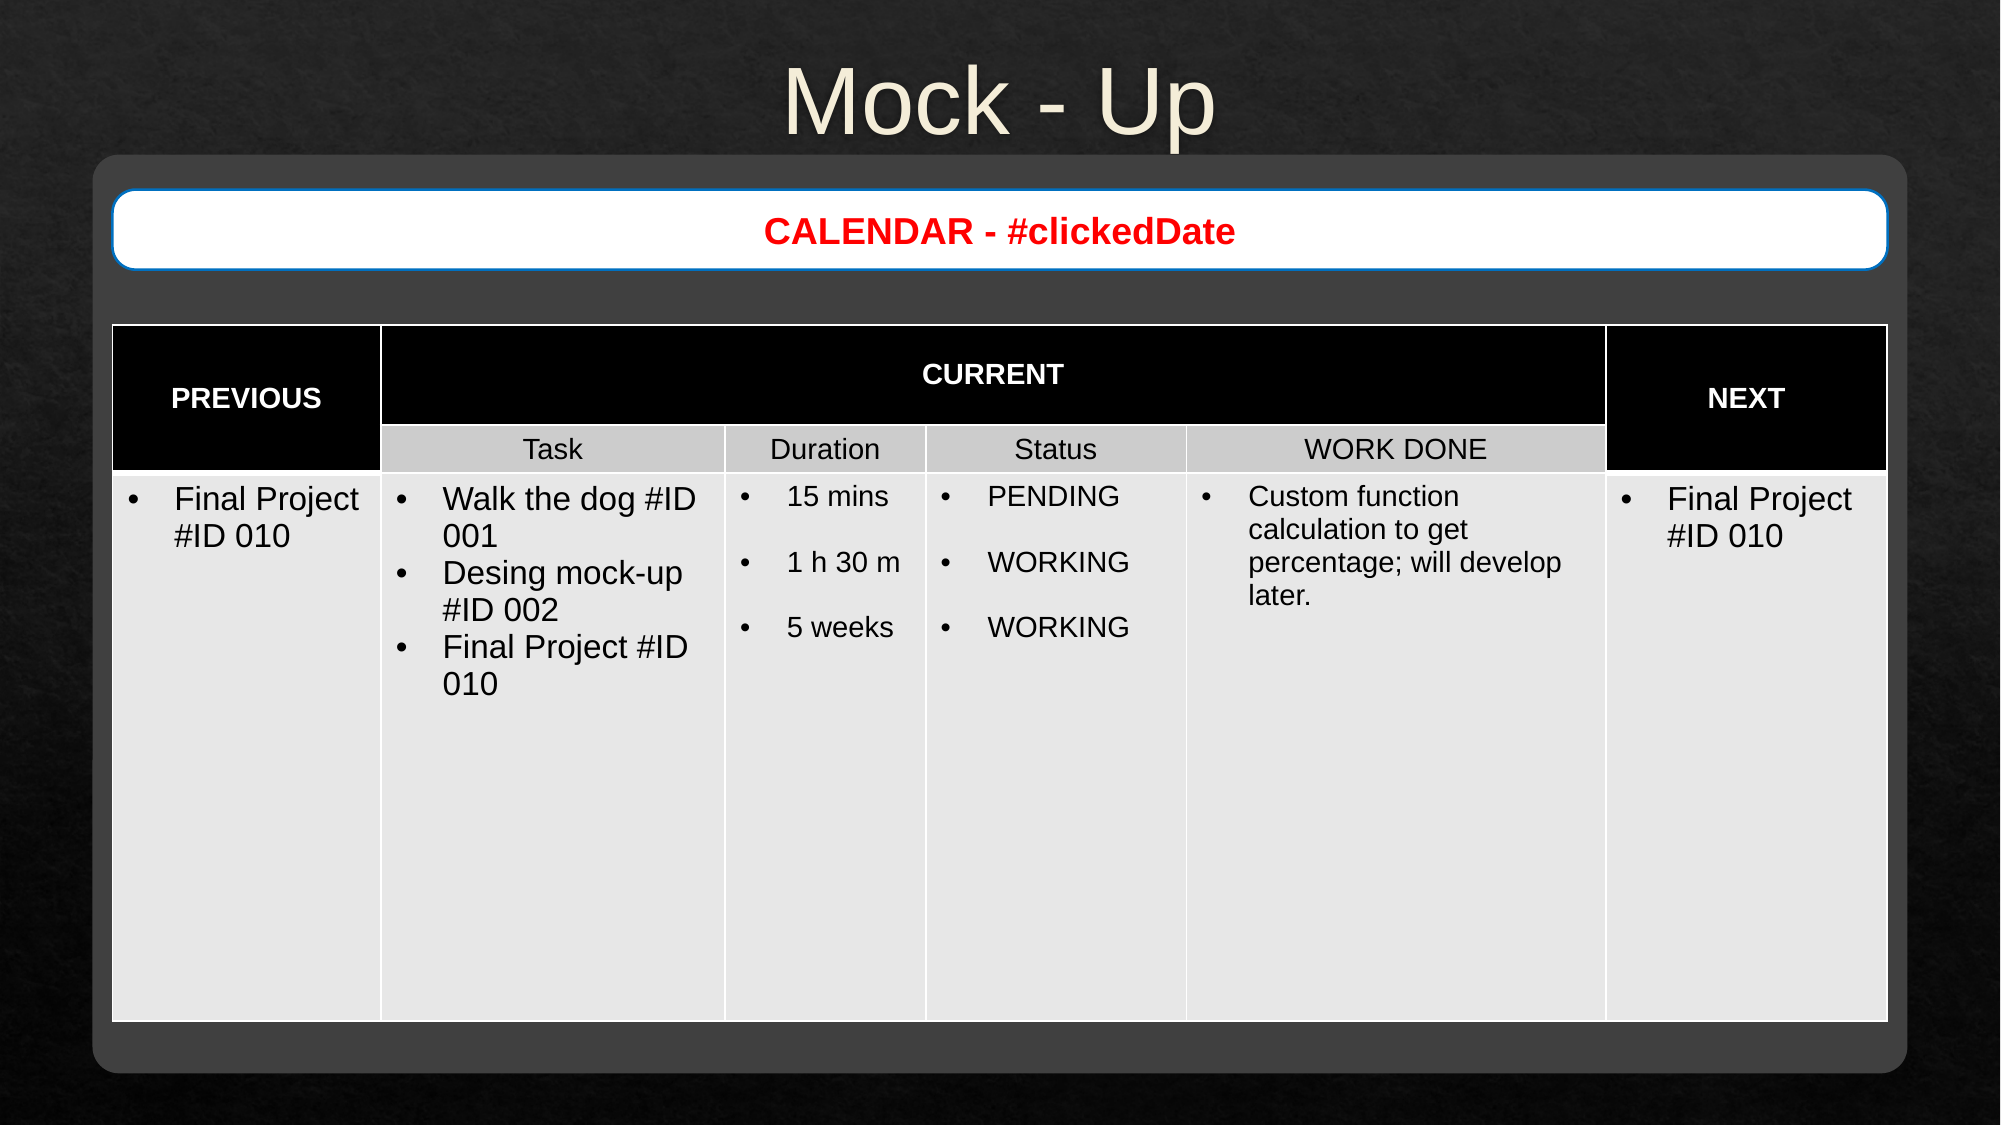

# Mock - Up

CALENDAR - #clickedDate
| PREVIOUS | CURRENT |  |  |  | NEXT |
| --- | --- | --- | --- | --- | --- |
|  | Task | Duration | Status | WORK DONE |  |
| Final Project #ID 010 | Walk the dog #ID 001 Desing mock-up #ID 002 Final Project #ID 010 | 15 mins 1 h 30 m 5 weeks | PENDING WORKING WORKING | Custom function calculation to get percentage; will develop later. | Final Project #ID 010 |